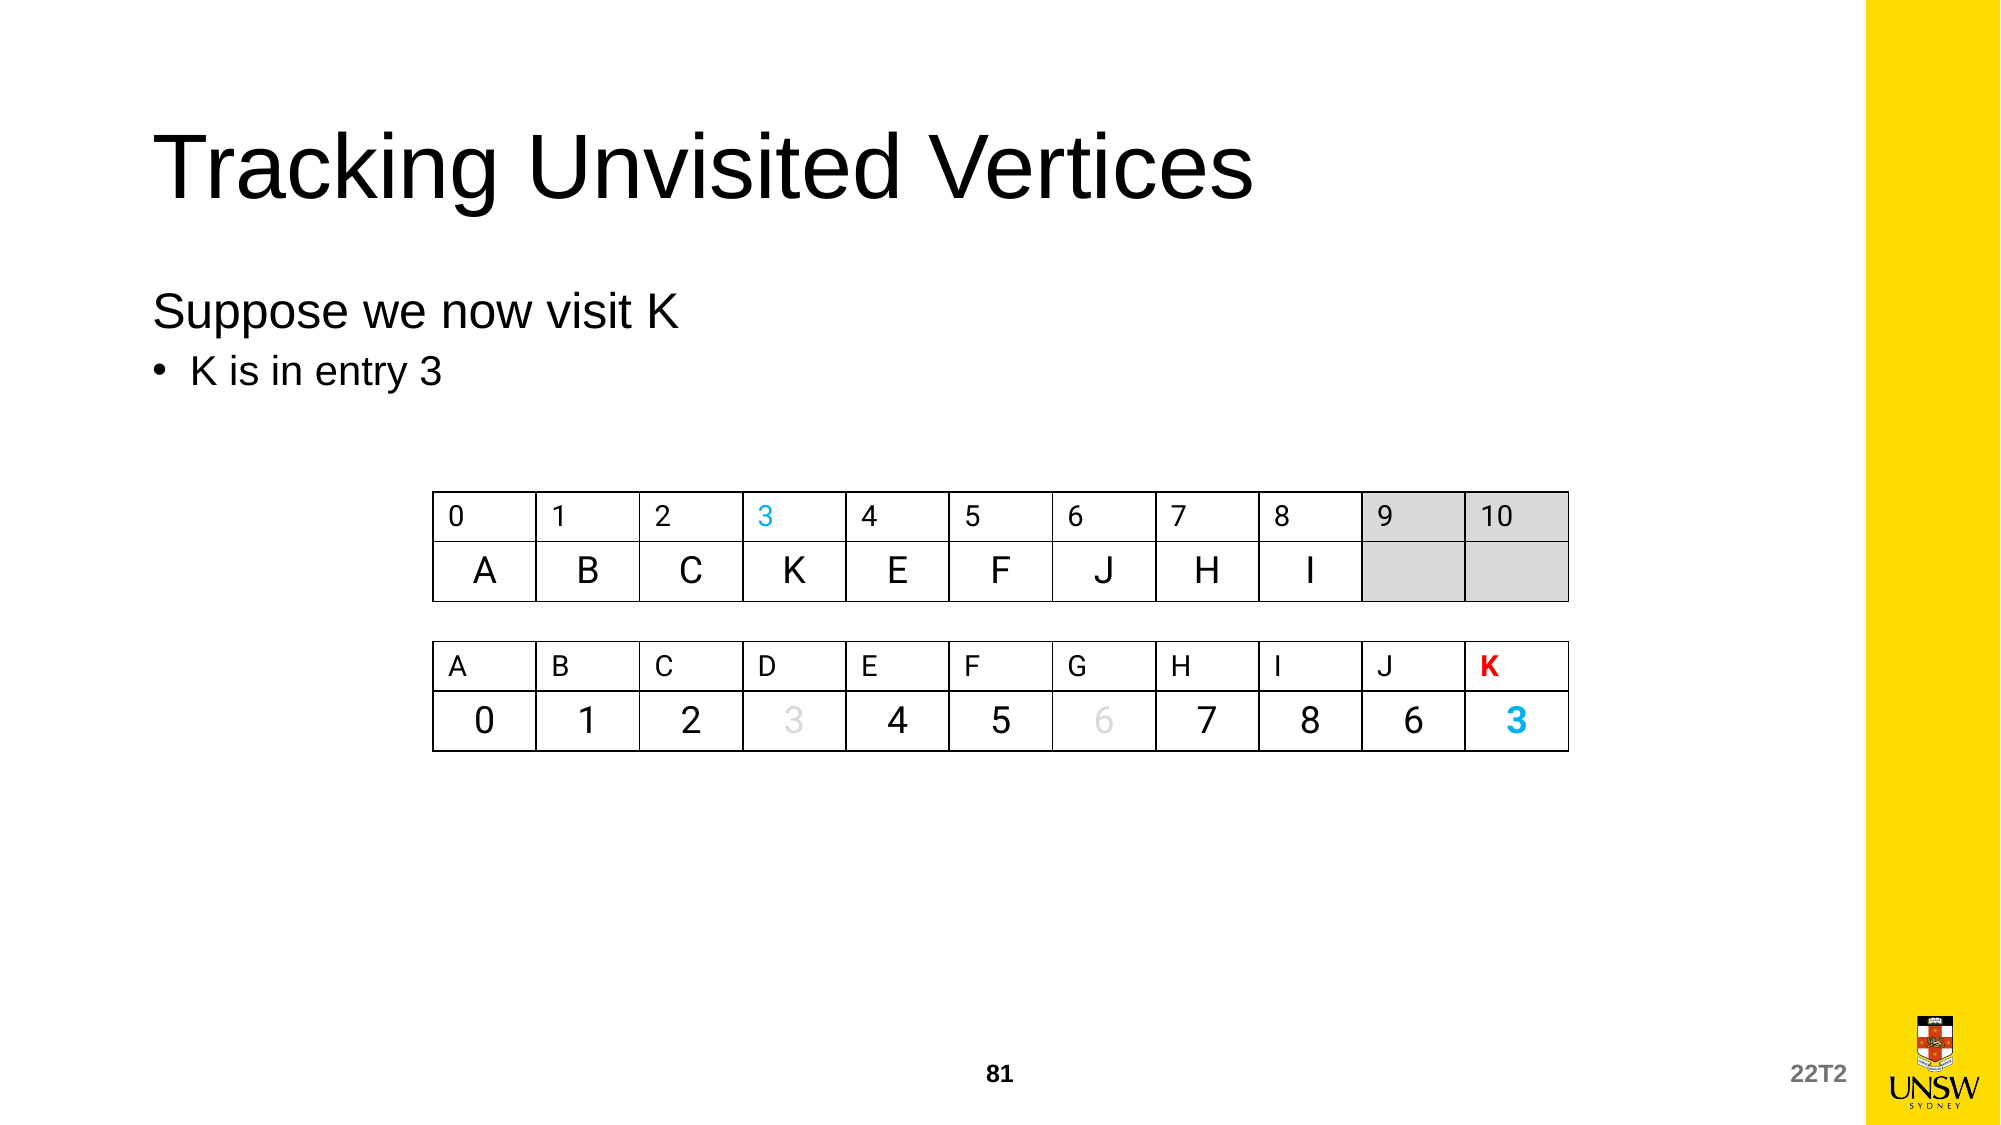

# Tracking Unvisited Vertices
Suppose we now visit K
K is in entry 3

| 0 | 1 | 2 | 3 | 4 | 5 | 6 | 7 | 8 | 9 | 10 |
| --- | --- | --- | --- | --- | --- | --- | --- | --- | --- | --- |
| A | B | C | K | E | F | J | H | I |  |  |
| A | B | C | D | E | F | G | H | I | J | K |
| --- | --- | --- | --- | --- | --- | --- | --- | --- | --- | --- |
| 0 | 1 | 2 | 3 | 4 | 5 | 6 | 7 | 8 | 6 | 3 |
81
22T2